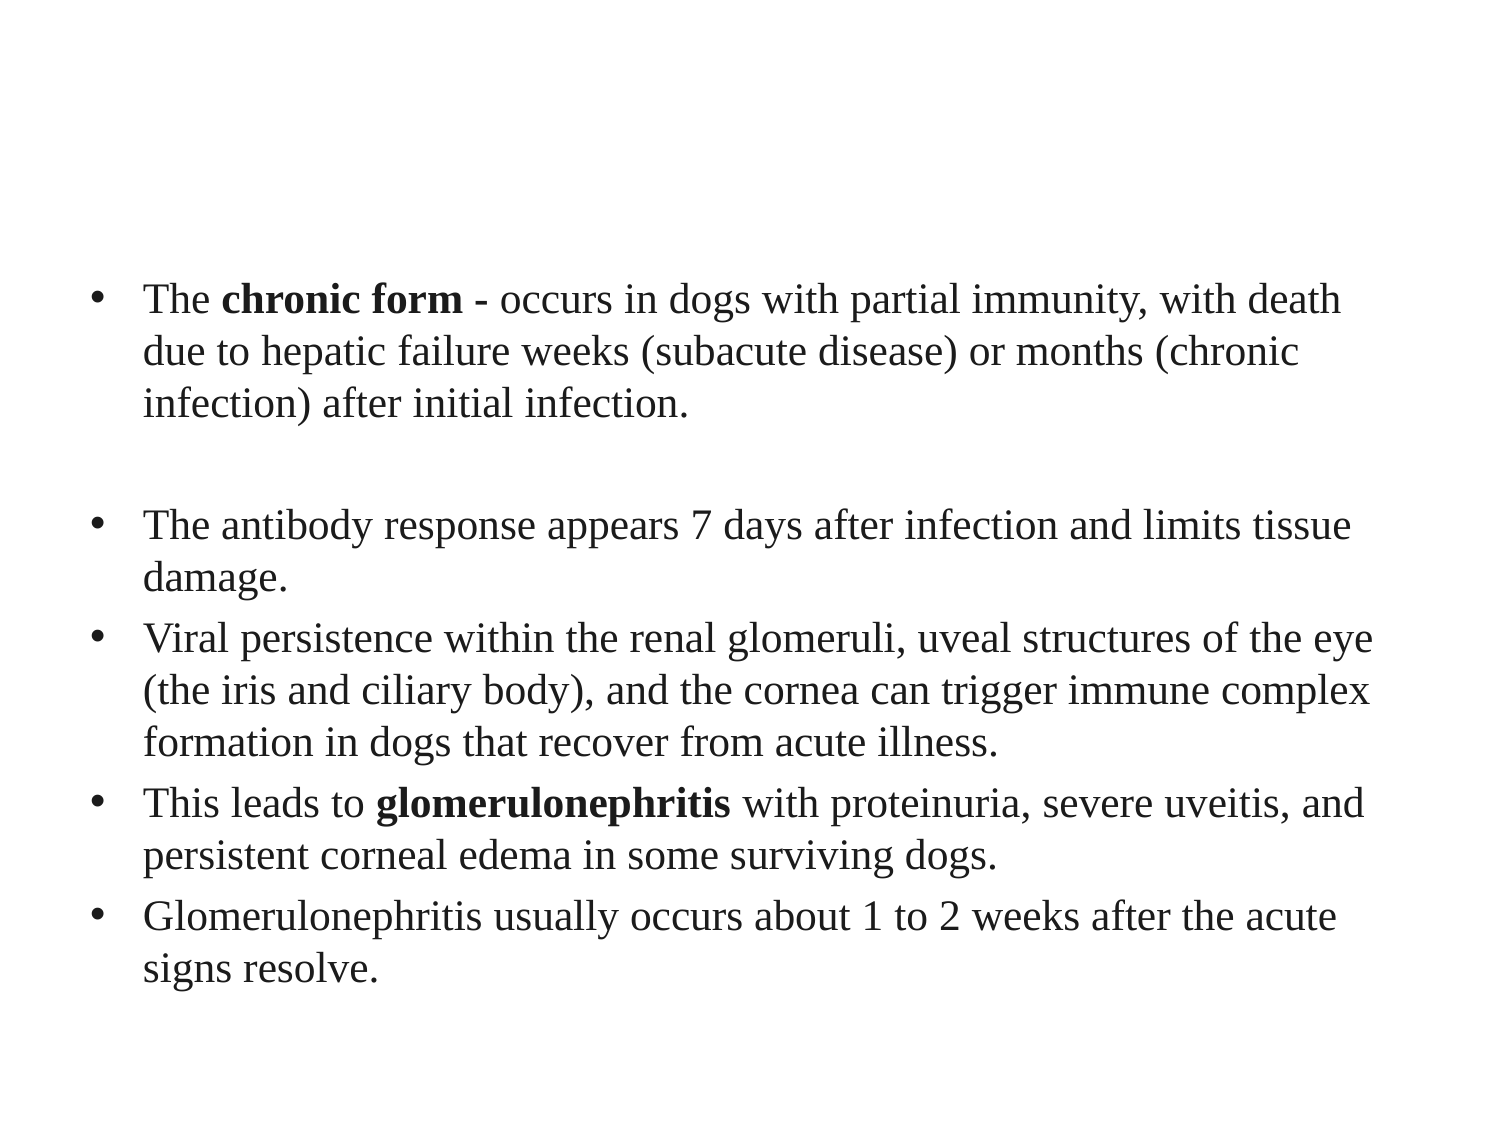

#
The chronic form - occurs in dogs with partial immunity, with death due to hepatic failure weeks (subacute disease) or months (chronic infection) after initial infection.

The antibody response appears 7 days after infection and limits tissue damage.
Viral persistence within the renal glomeruli, uveal structures of the eye (the iris and ciliary body), and the cornea can trigger immune complex formation in dogs that recover from acute illness.
This leads to glomerulonephritis with proteinuria, severe uveitis, and persistent corneal edema in some surviving dogs.
Glomerulonephritis usually occurs about 1 to 2 weeks after the acute signs resolve.